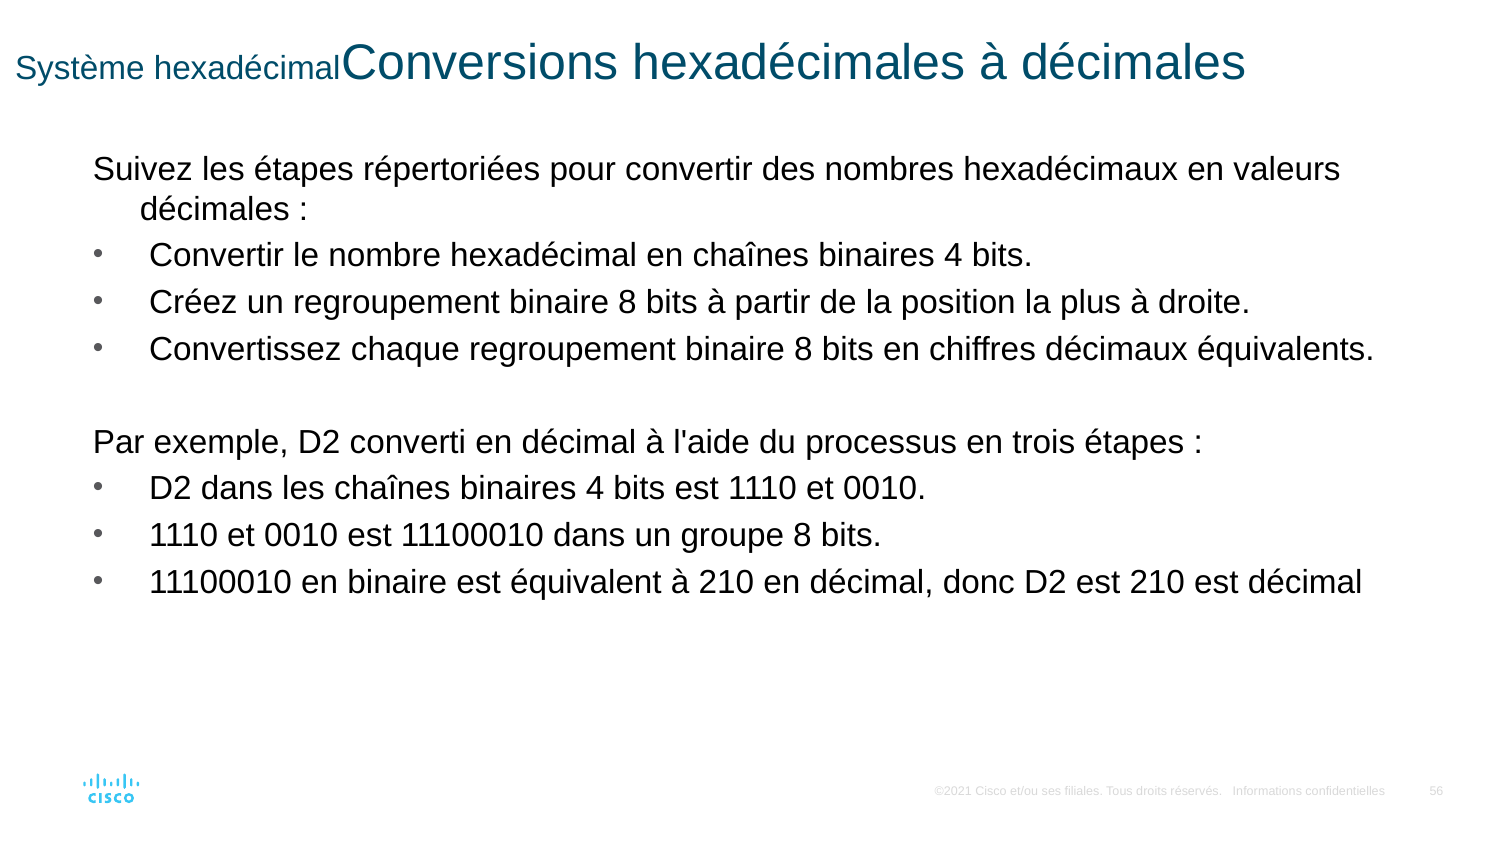

# Système hexadécimalConversions hexadécimales à décimales
Suivez les étapes répertoriées pour convertir des nombres hexadécimaux en valeurs décimales :
Convertir le nombre hexadécimal en chaînes binaires 4 bits.
Créez un regroupement binaire 8 bits à partir de la position la plus à droite.
Convertissez chaque regroupement binaire 8 bits en chiffres décimaux équivalents.

Par exemple, D2 converti en décimal à l'aide du processus en trois étapes :
D2 dans les chaînes binaires 4 bits est 1110 et 0010.
1110 et 0010 est 11100010 dans un groupe 8 bits.
11100010 en binaire est équivalent à 210 en décimal, donc D2 est 210 est décimal